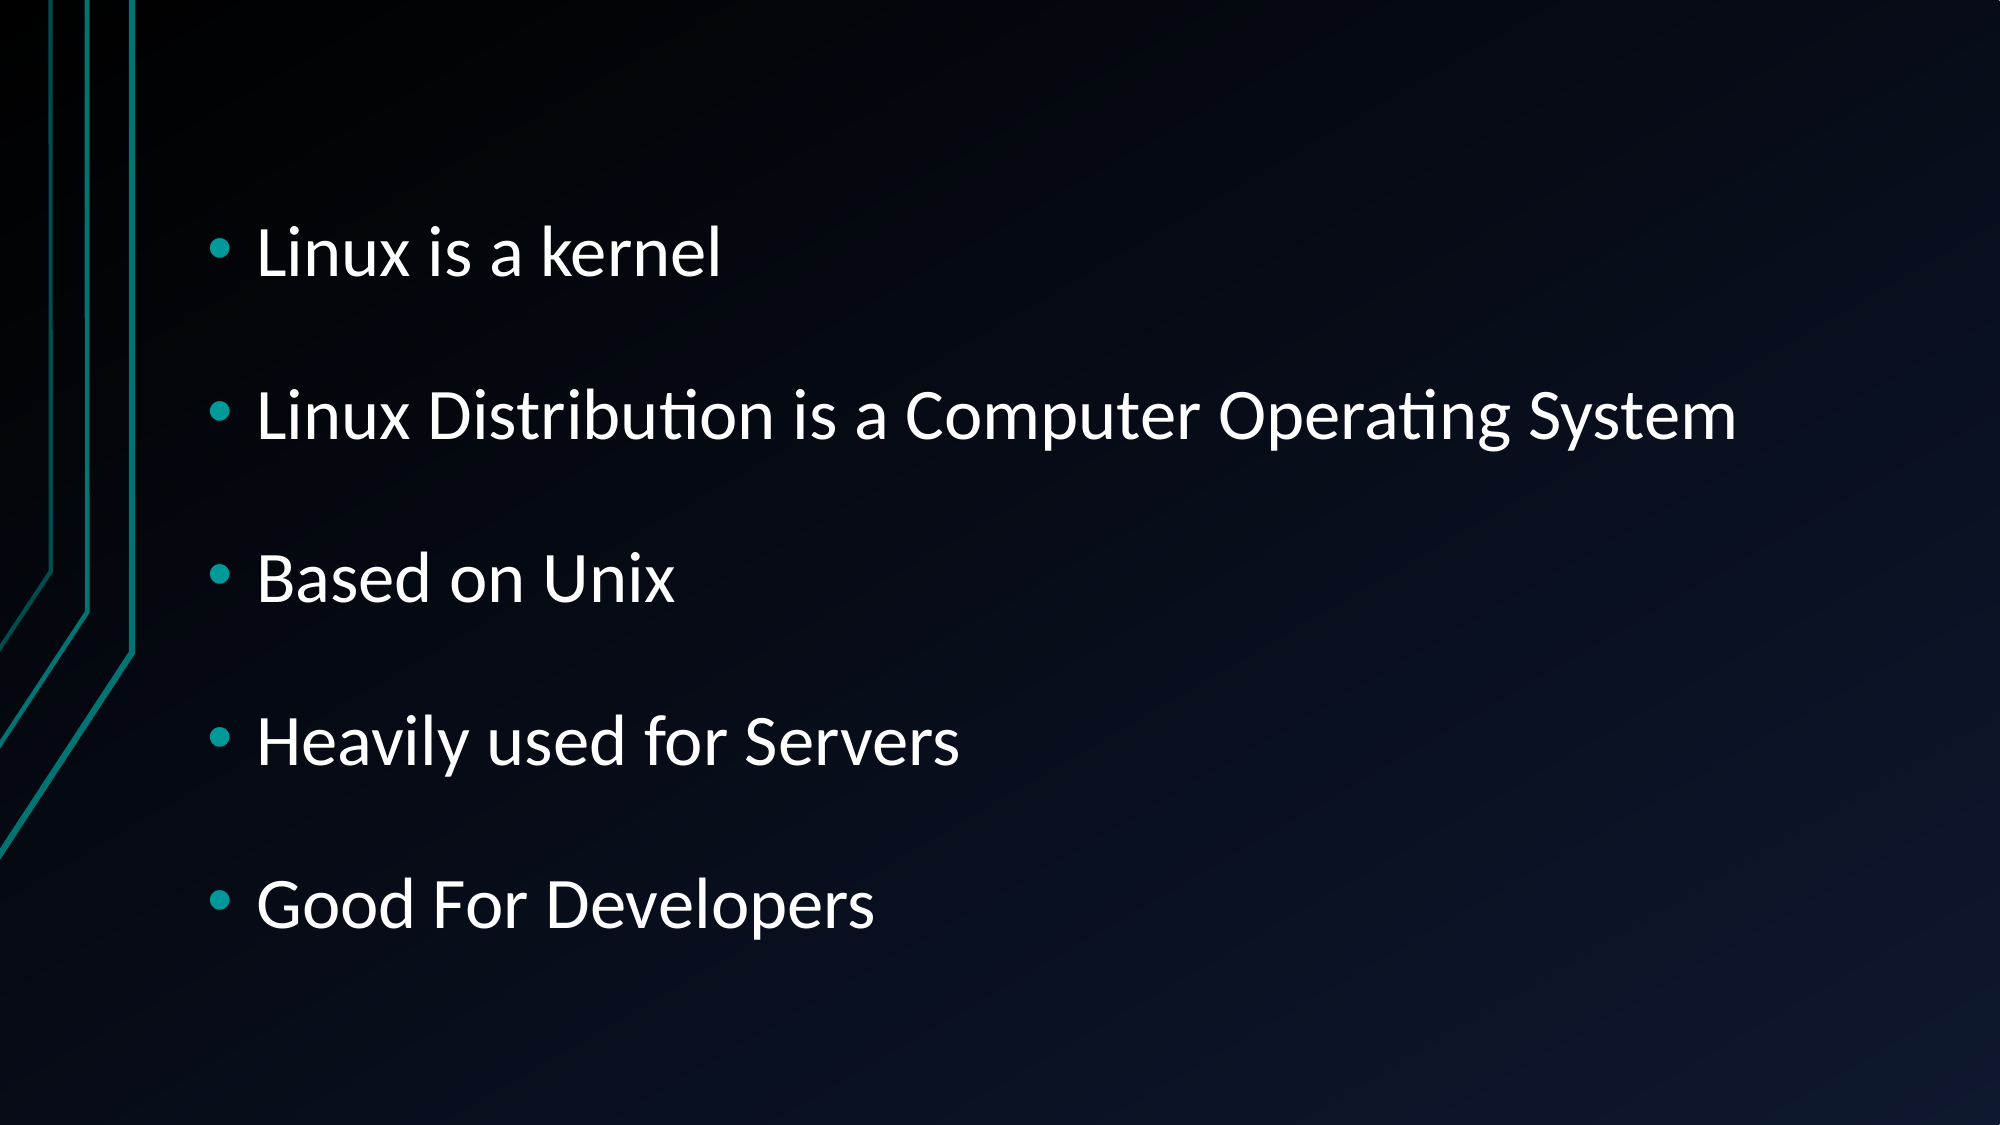

Linux is a kernel
Linux Distribution is a Computer Operating System
Based on Unix
Heavily used for Servers
Good For Developers